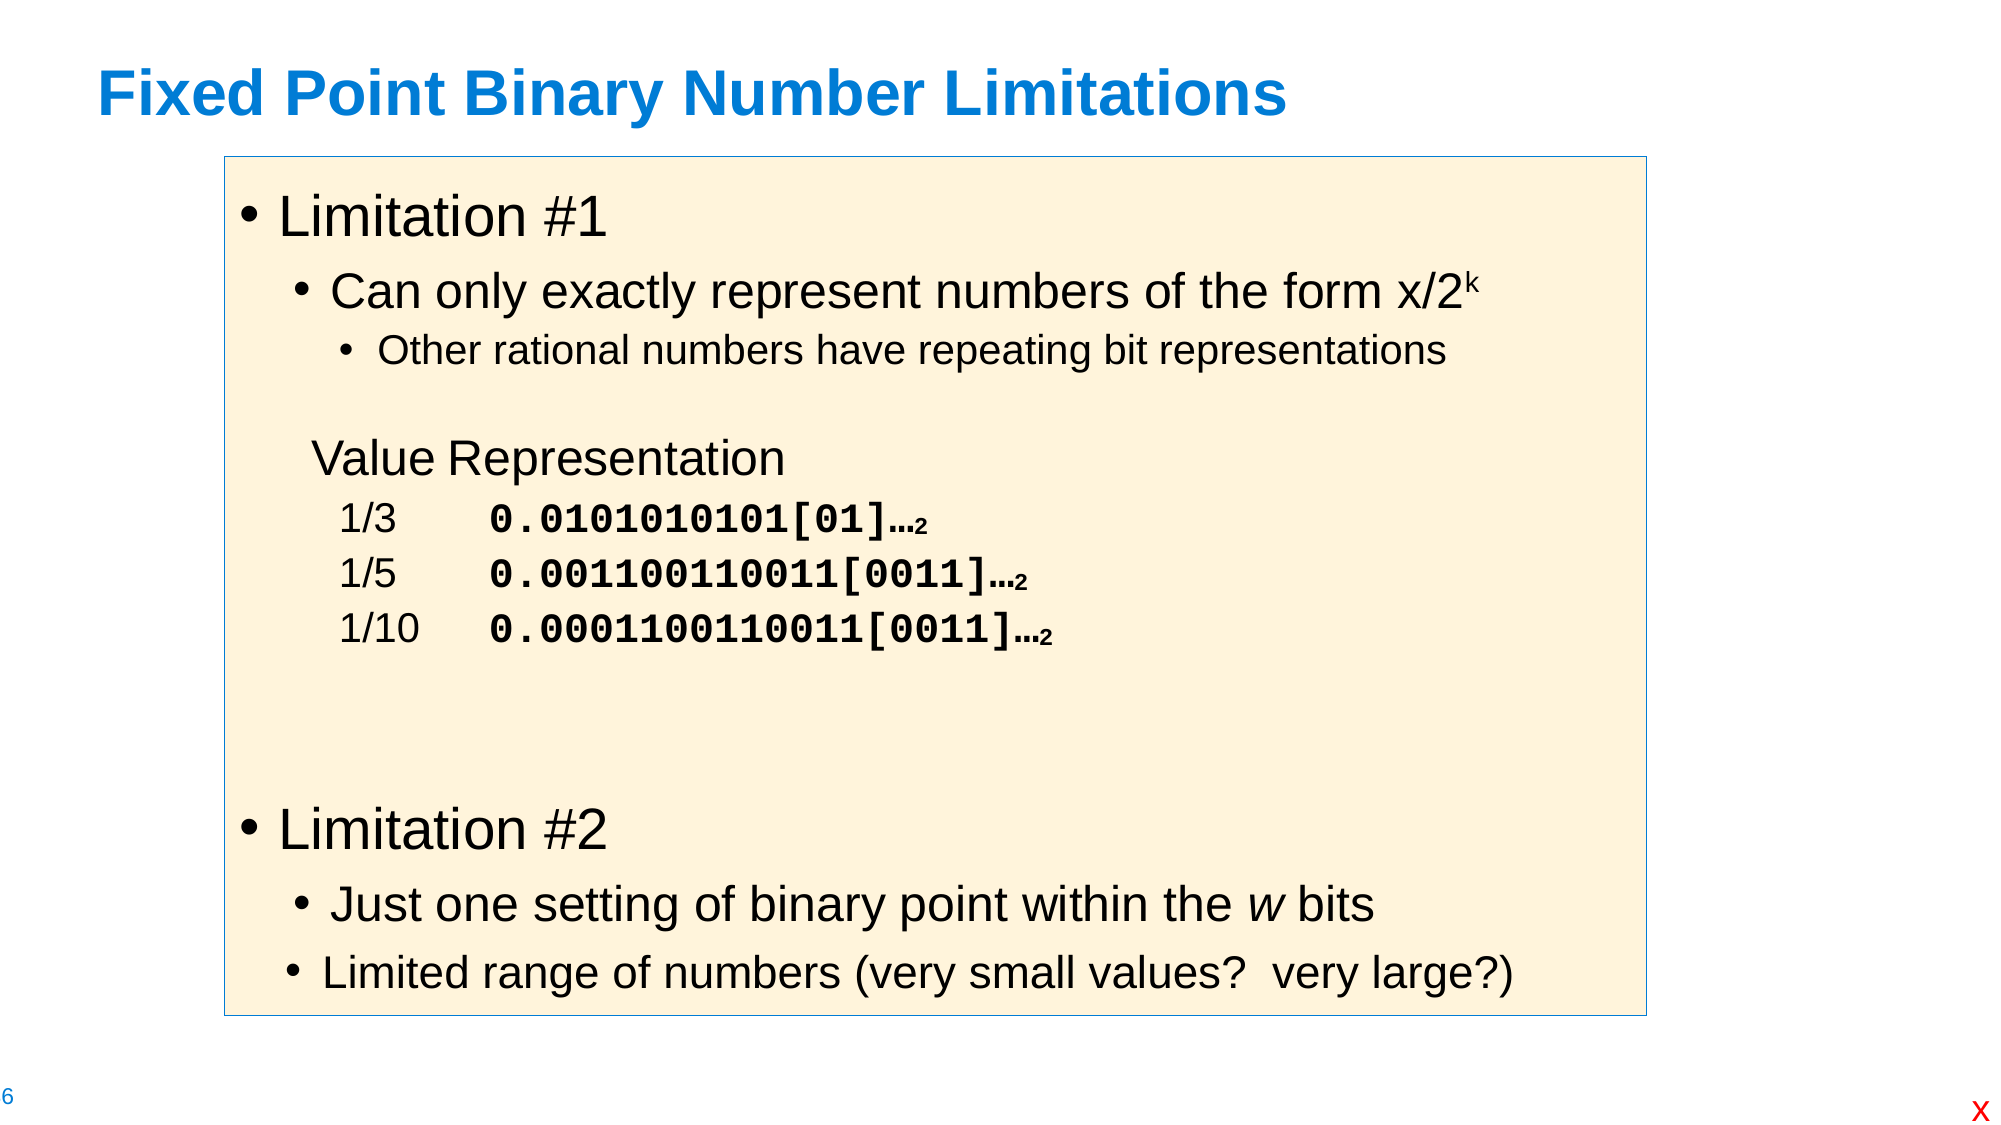

# Fixed Point Binary Number Limitations
Limitation #1
Can only exactly represent numbers of the form x/2k
Other rational numbers have repeating bit representations

 Value	Representation
1/3	0.0101010101[01]…2
1/5	0.001100110011[0011]…2
1/10	0.0001100110011[0011]…2

Limitation #2
Just one setting of binary point within the w bits
Limited range of numbers (very small values?  very large?)

x